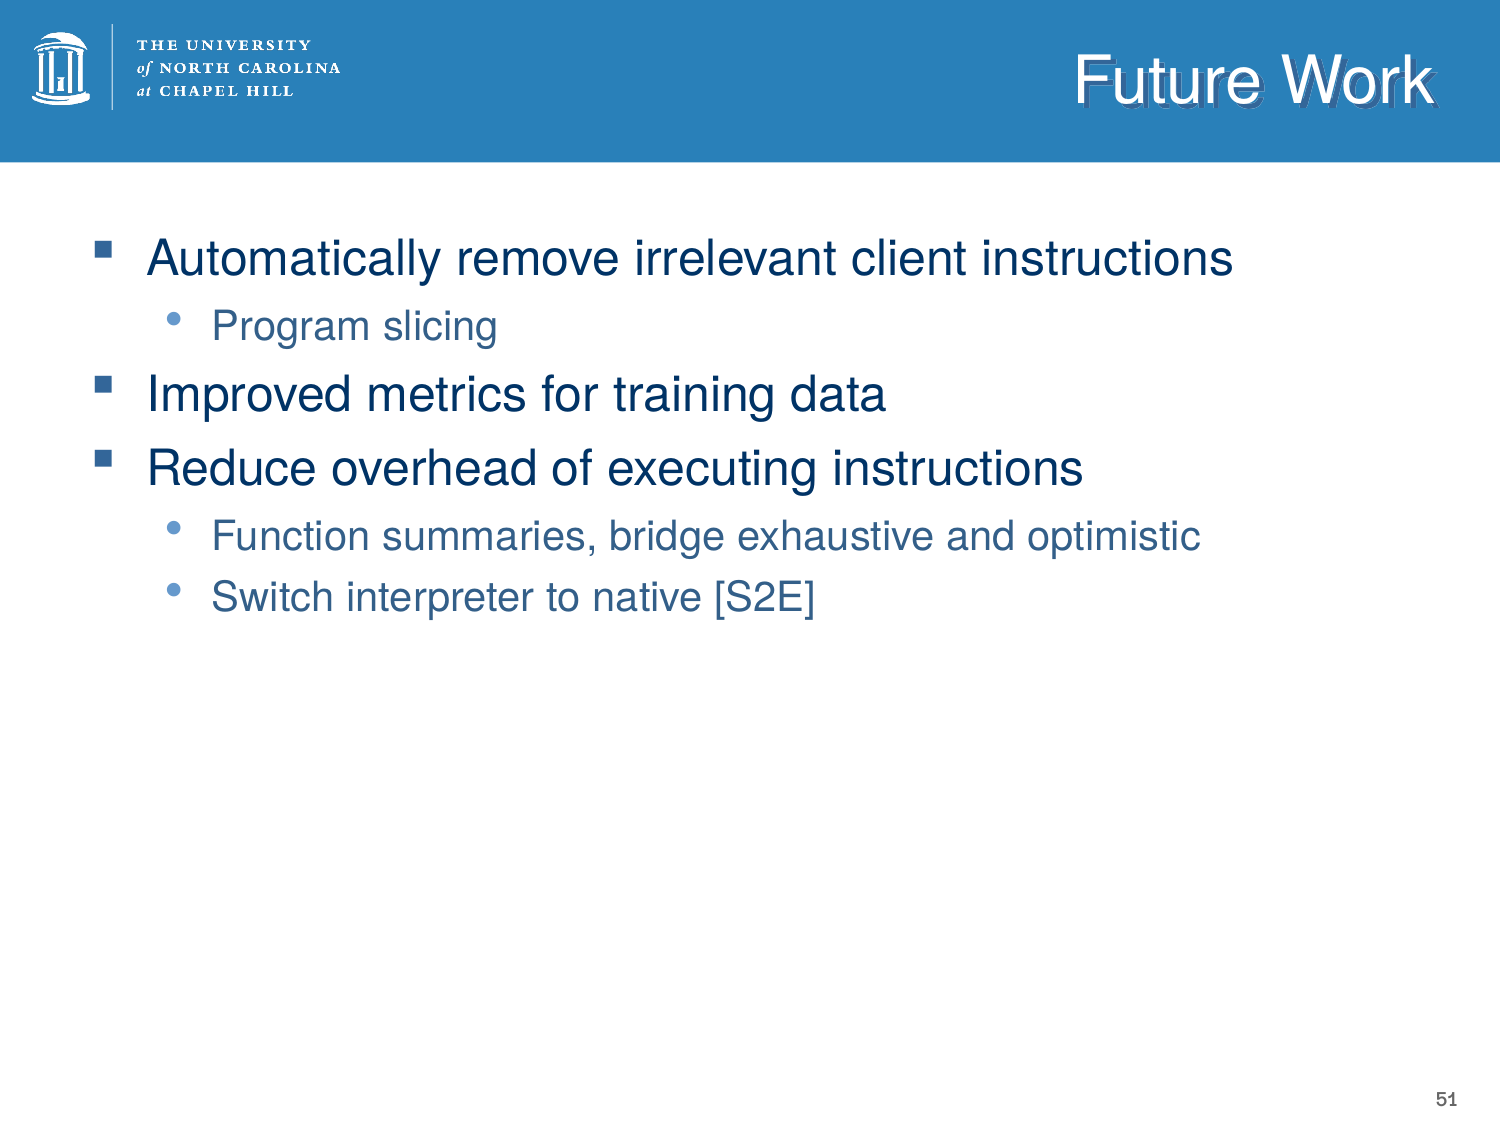

# Future Work
Automatically remove irrelevant client instructions
Program slicing
Improved metrics for training data
Reduce overhead of executing instructions
Function summaries, bridge exhaustive and optimistic
Switch interpreter to native [S2E]